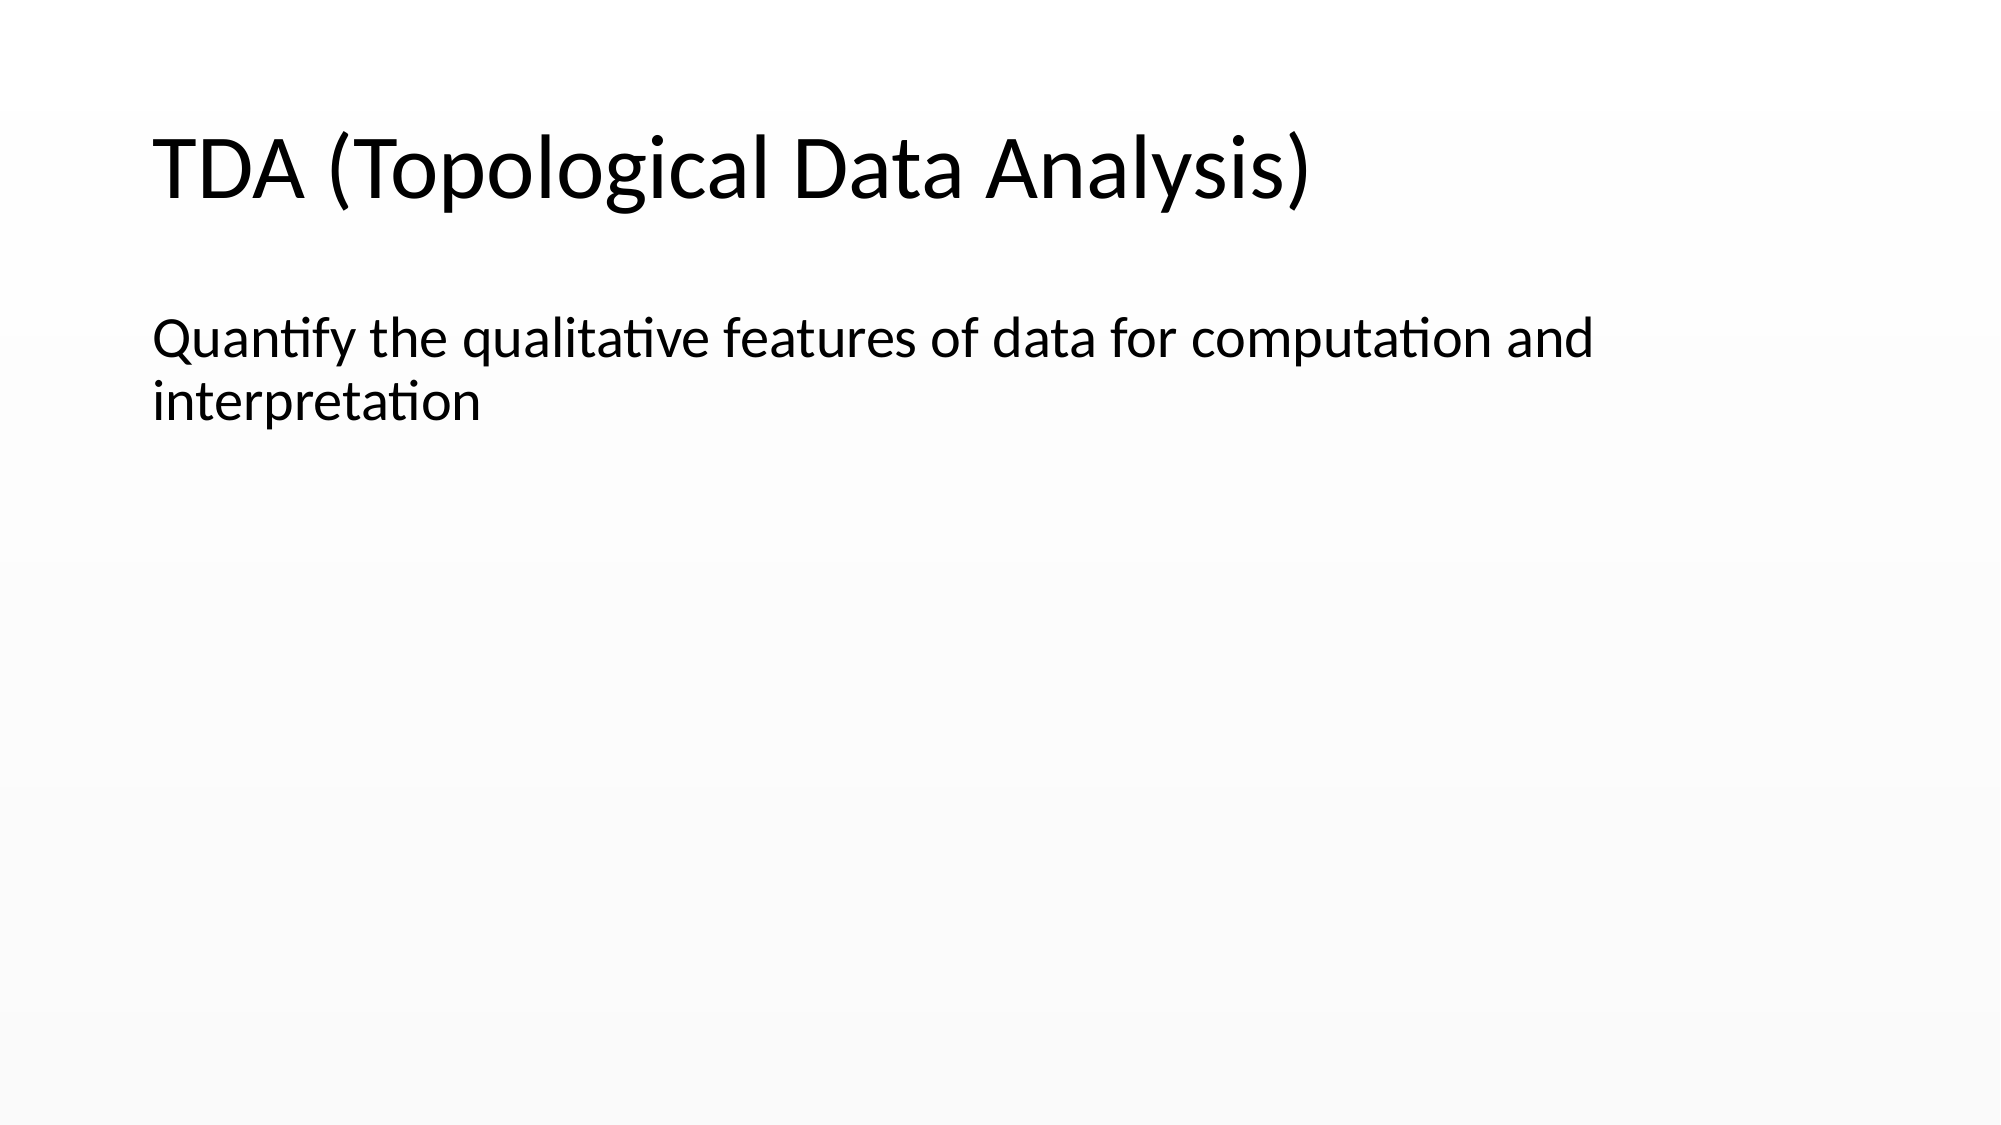

# TDA (Topological Data Analysis)
Quantify the qualitative features of data for computation and interpretation